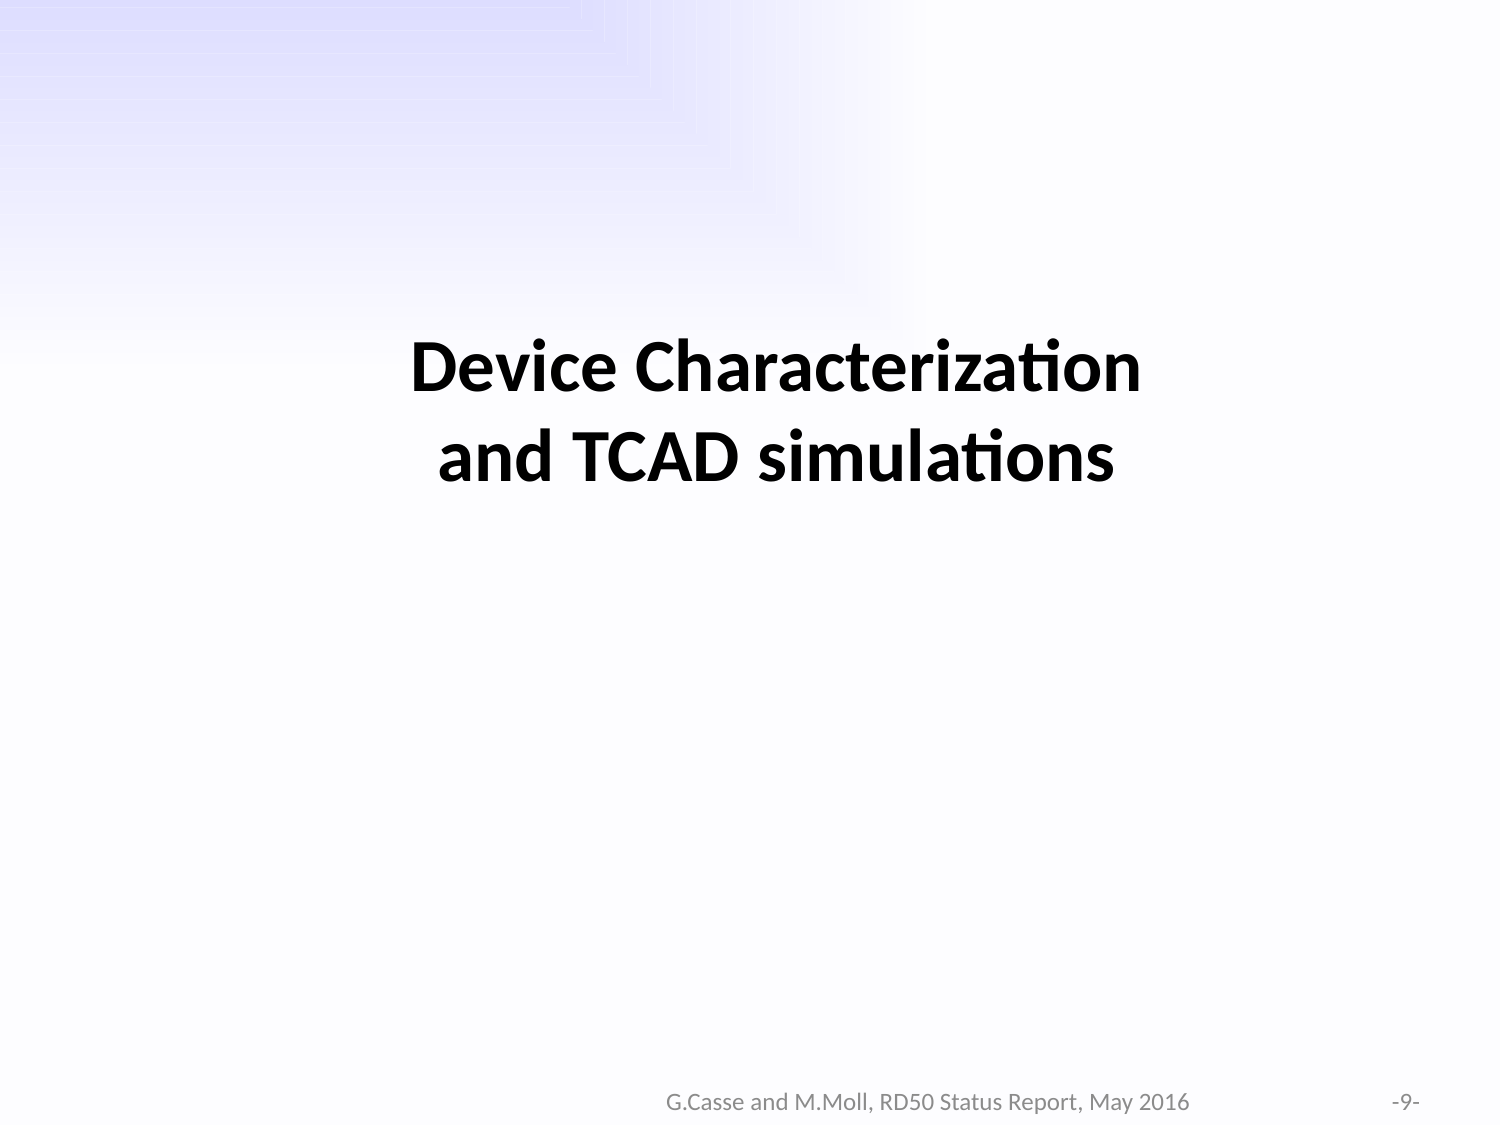

# Device Characterization and TCAD simulations

-9-
G.Casse and M.Moll, RD50 Status Report, May 2016